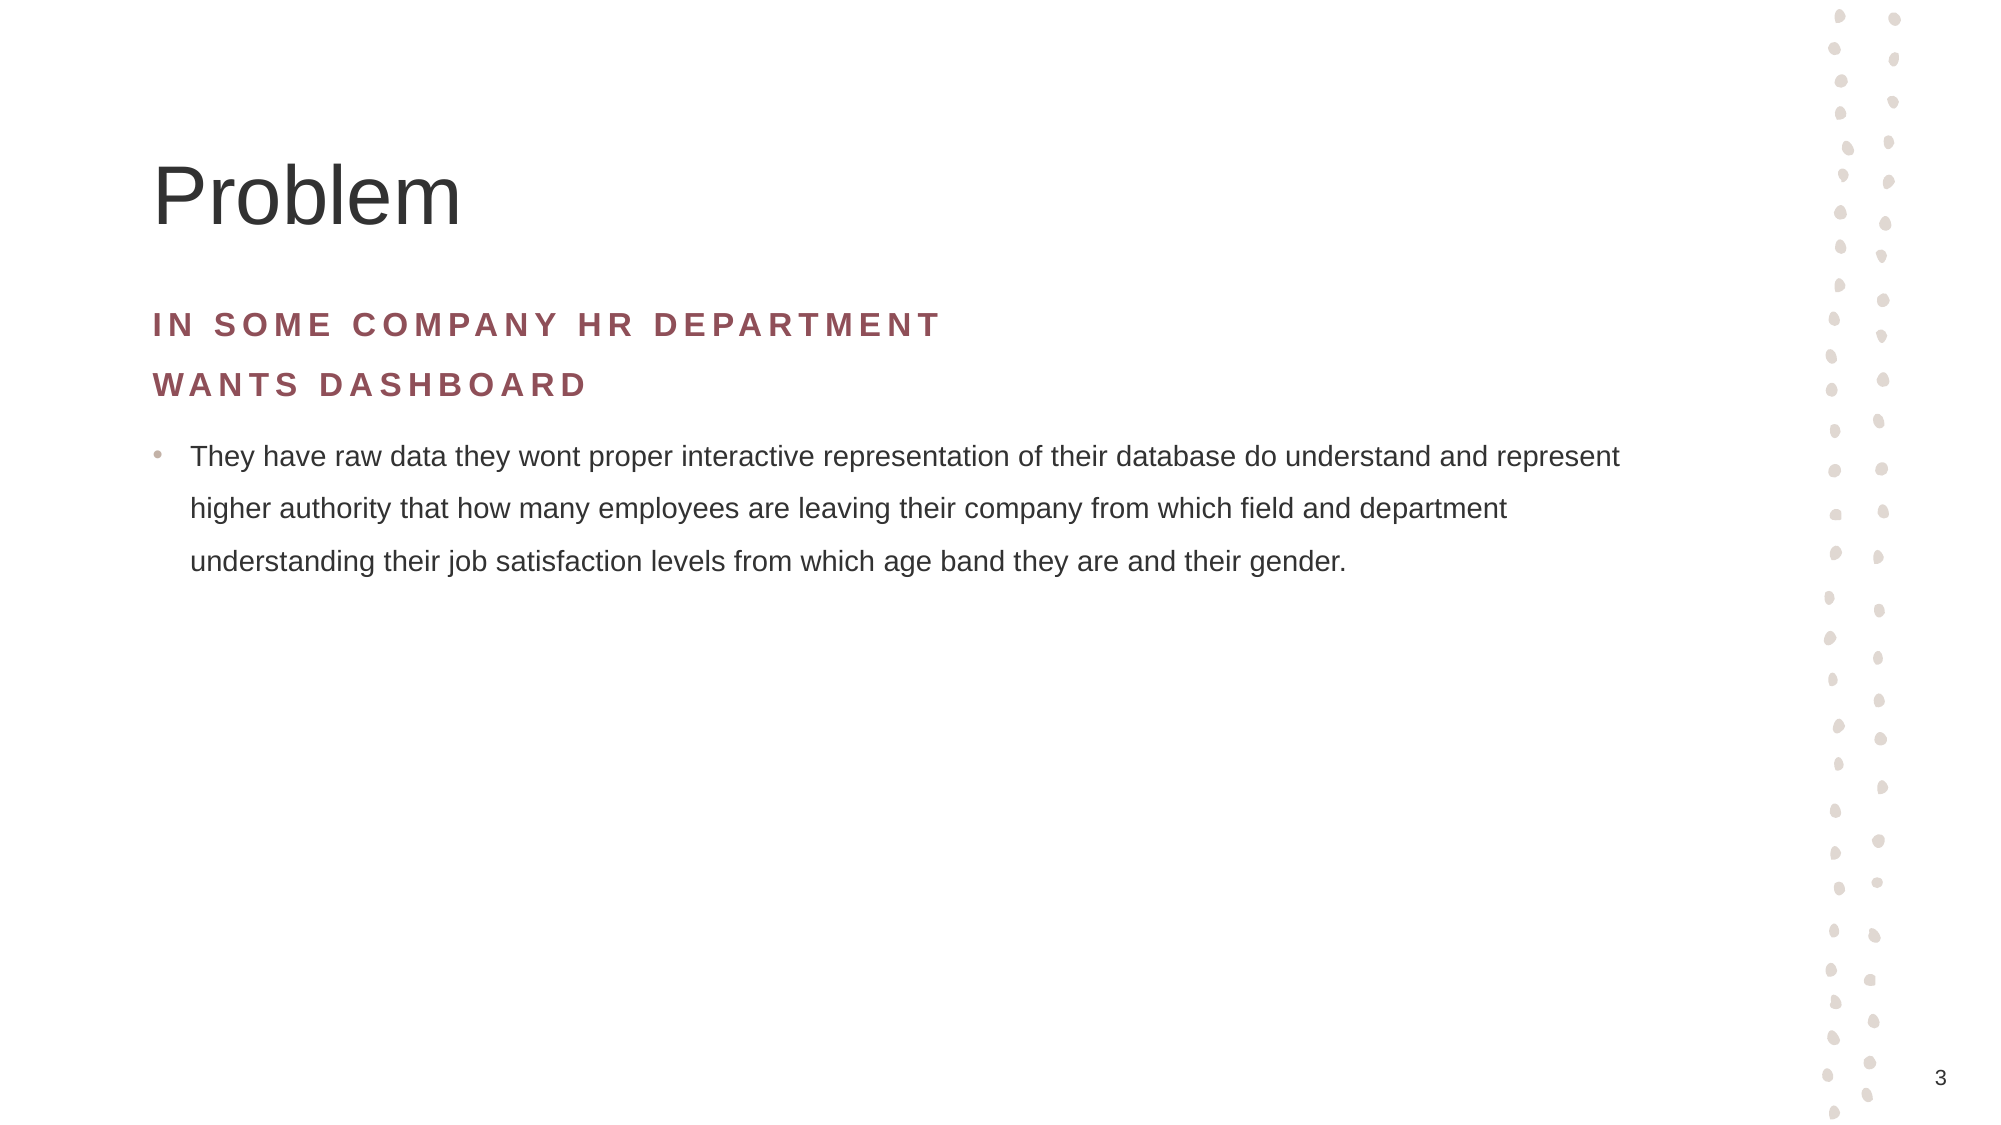

# Problem
IN some company HR department wants dashboard
They have raw data they wont proper interactive representation of their database do understand and represent higher authority that how many employees are leaving their company from which field and department understanding their job satisfaction levels from which age band they are and their gender.
3